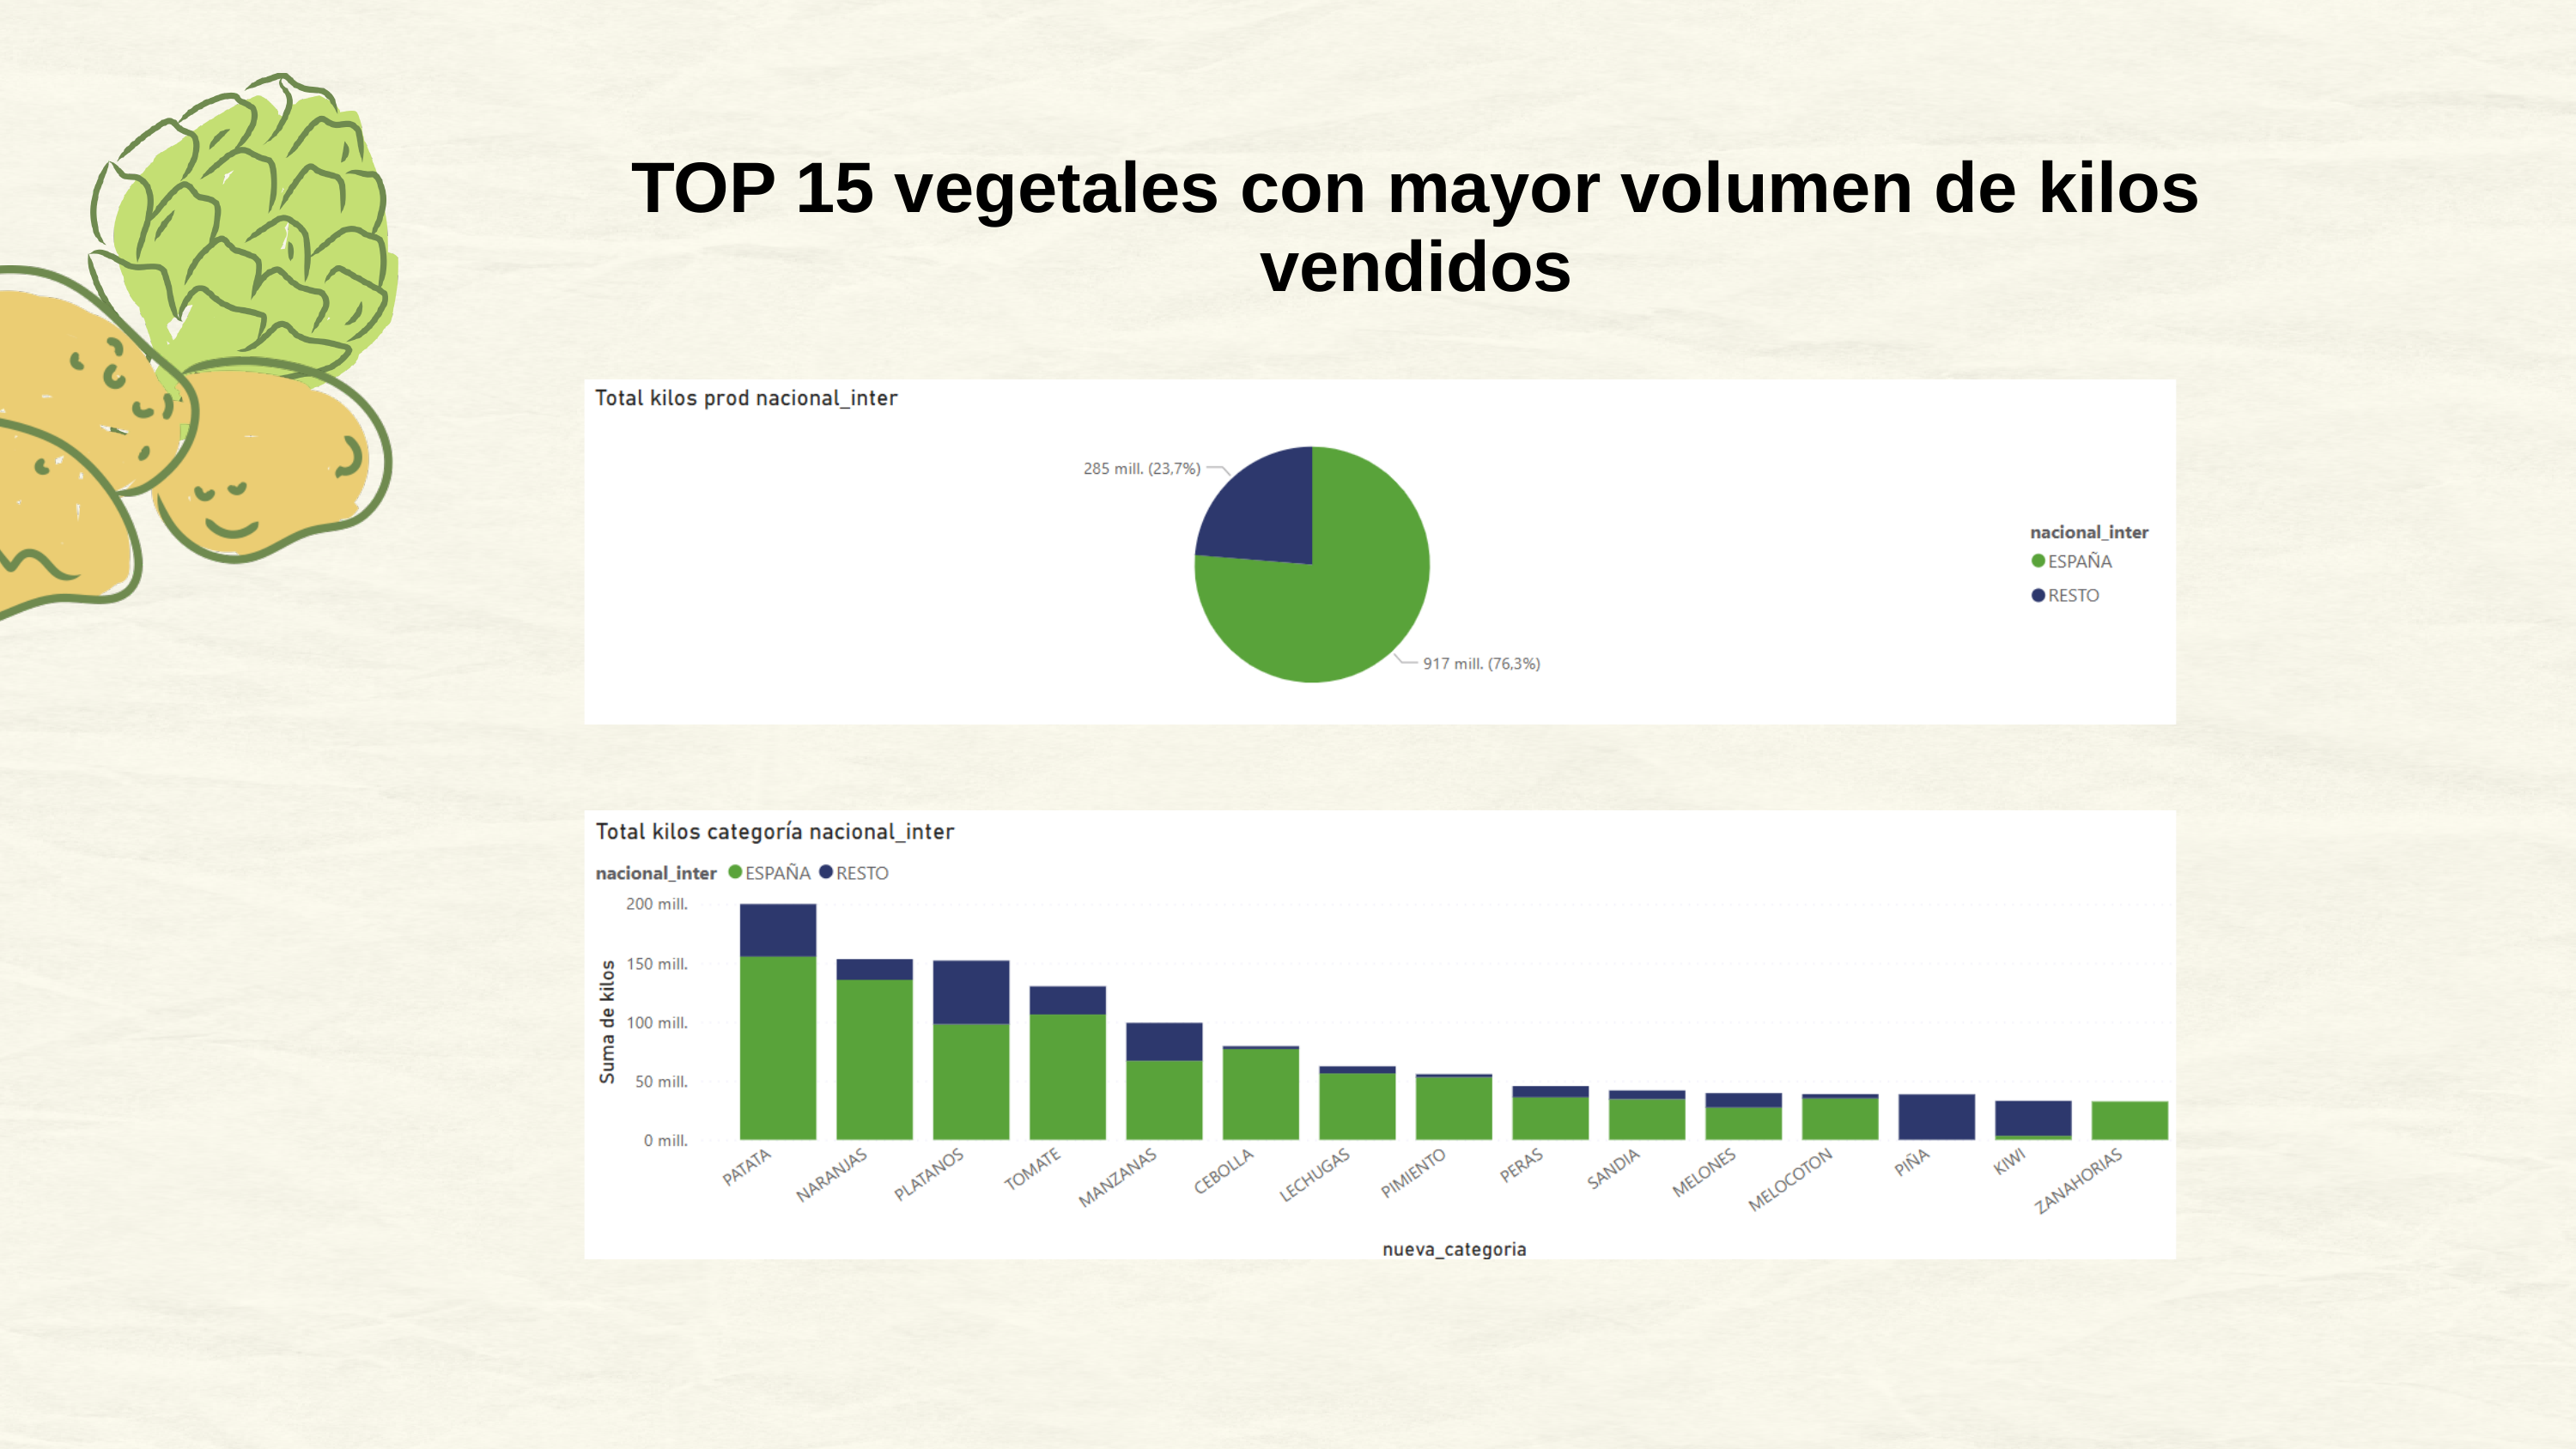

TOP 15 vegetales con mayor volumen de kilos vendidos